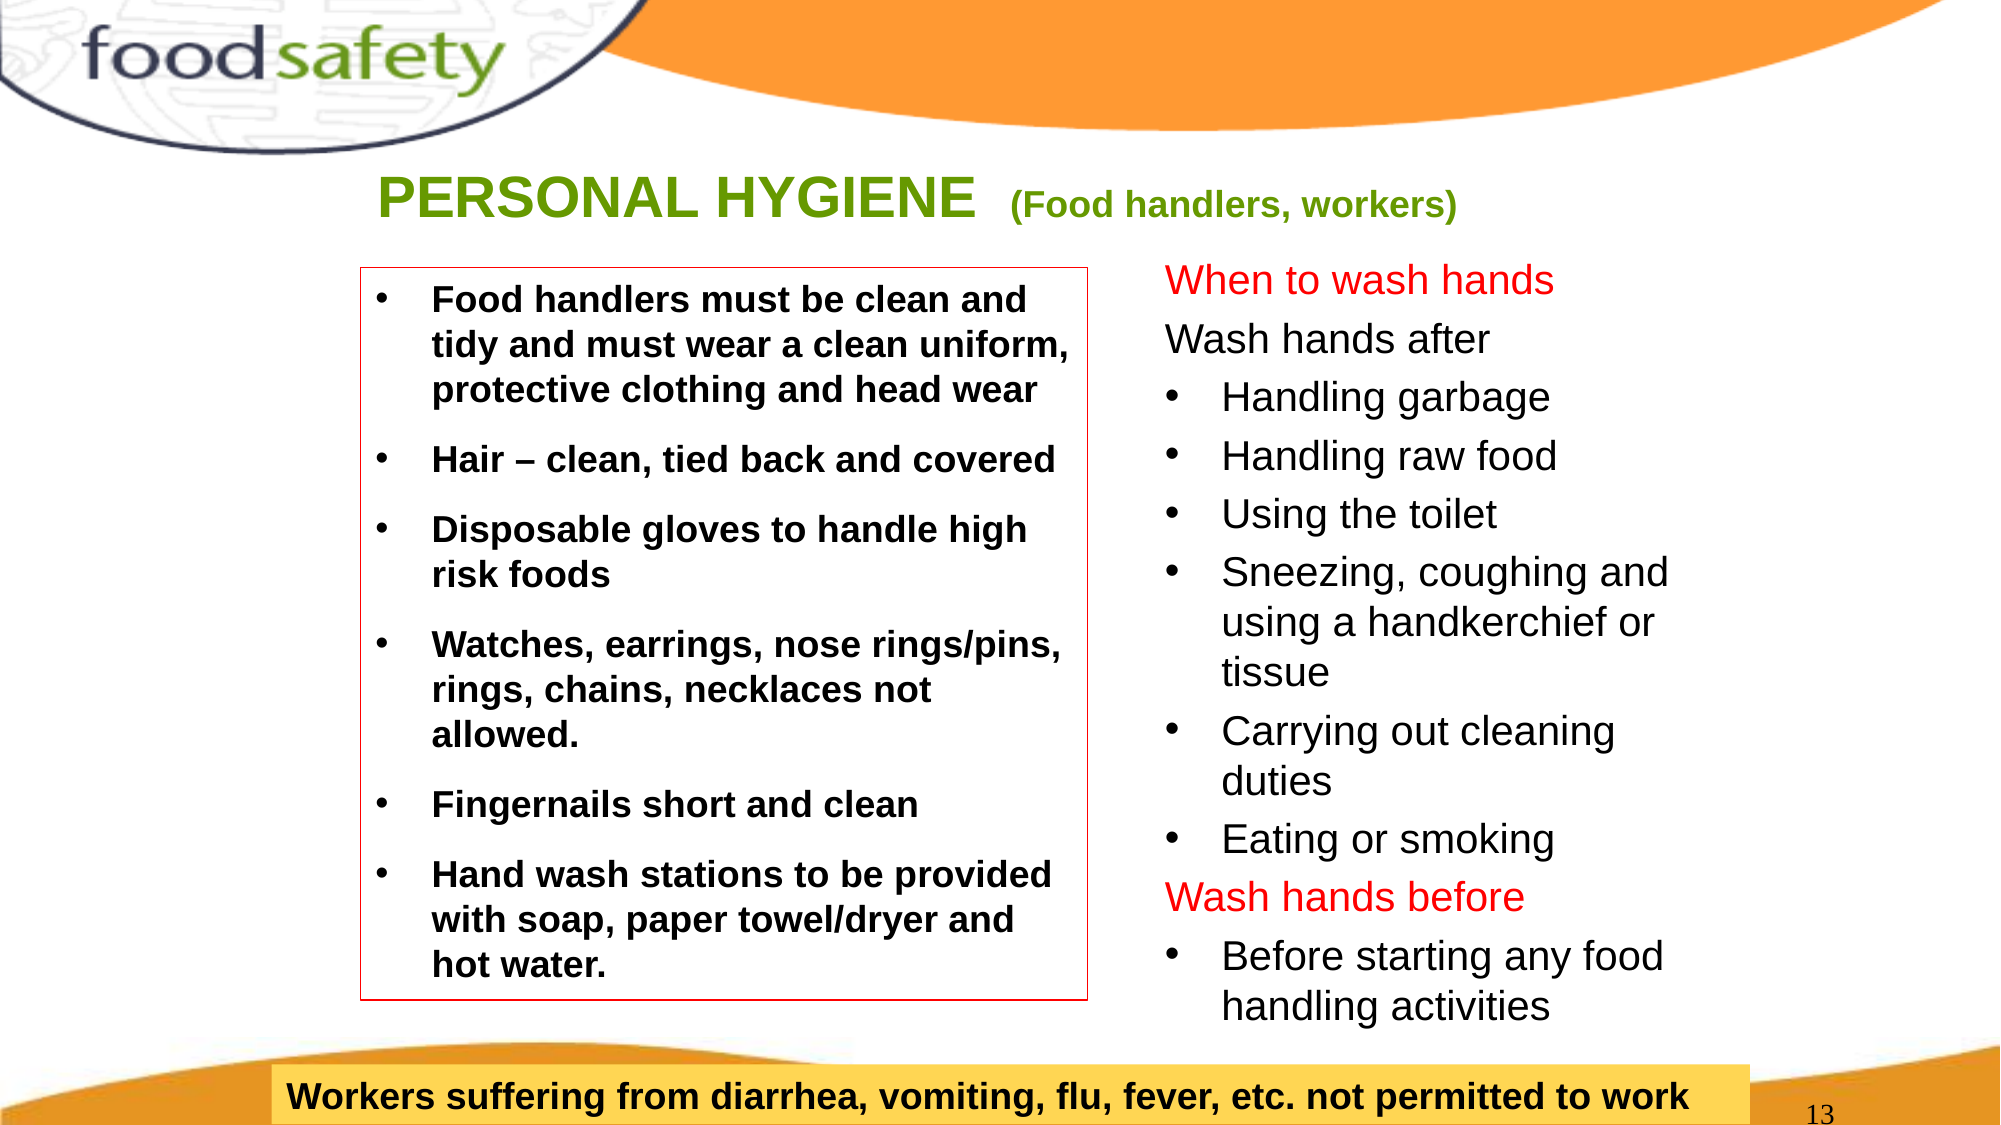

# PERSONAL HYGIENE  (Food handlers, workers)
When to wash hands
Wash hands after
Handling garbage
Handling raw food
Using the toilet
Sneezing, coughing and using a handkerchief or tissue
Carrying out cleaning duties
Eating or smoking
Wash hands before
Before starting any food handling activities
Food handlers must be clean and tidy and must wear a clean uniform, protective clothing and head wear
Hair – clean, tied back and covered
Disposable gloves to handle high risk foods
Watches, earrings, nose rings/pins, rings, chains, necklaces not allowed.
Fingernails short and clean
Hand wash stations to be provided with soap, paper towel/dryer and hot water.

Workers suffering from diarrhea, vomiting, flu, fever, etc. not permitted to work
13